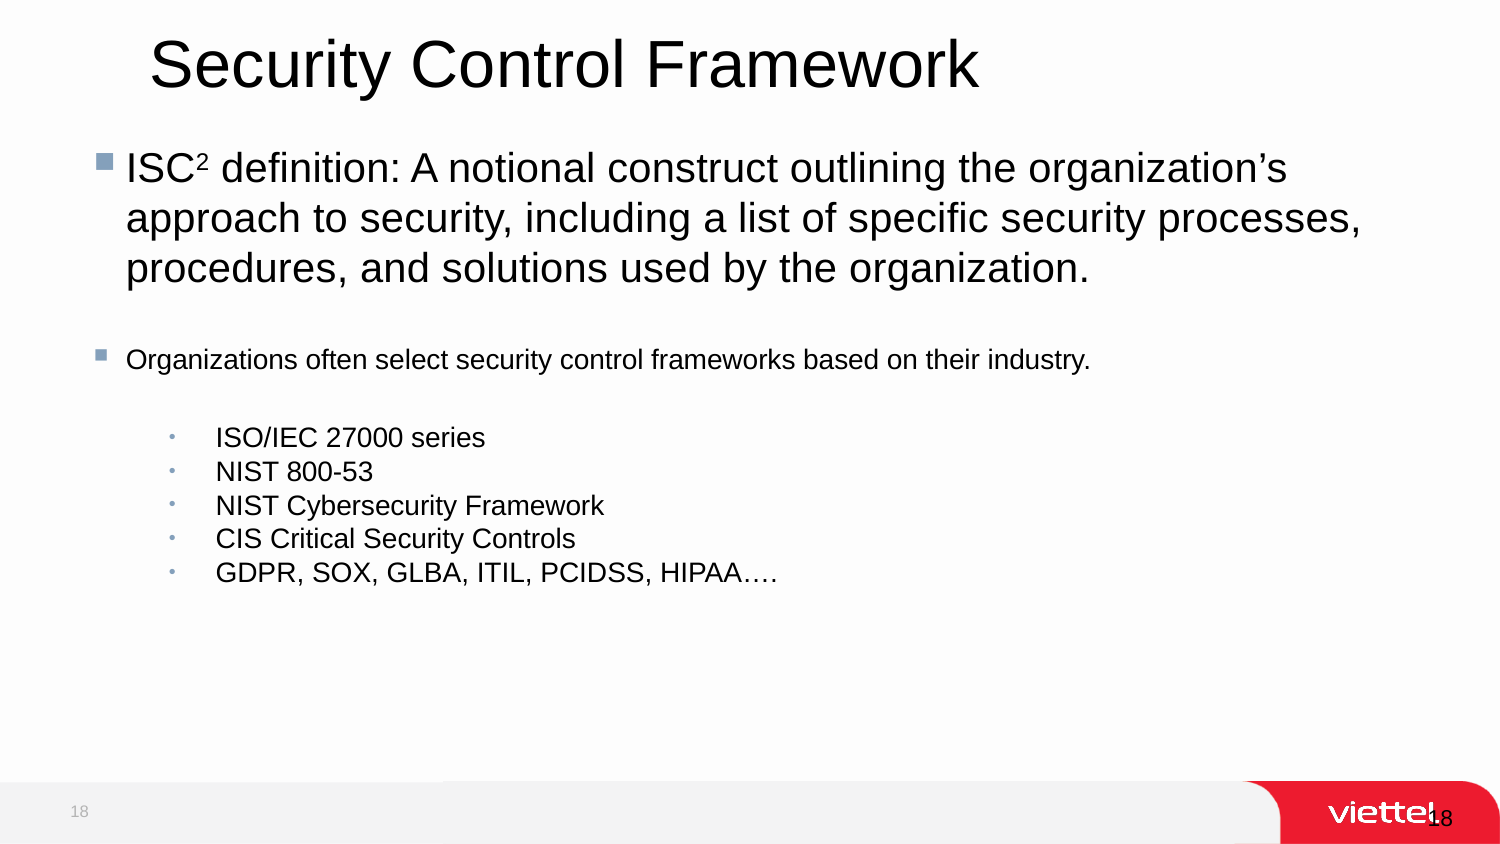

Security Control Framework
ISC2 definition: A notional construct outlining the organization’s approach to security, including a list of speciﬁc security processes, procedures, and solutions used by the organization.

Organizations often select security control frameworks based on their industry.

ISO/IEC 27000 series
NIST 800-53
NIST Cybersecurity Framework
CIS Critical Security Controls
GDPR, SOX, GLBA, ITIL, PCIDSS, HIPAA….
18